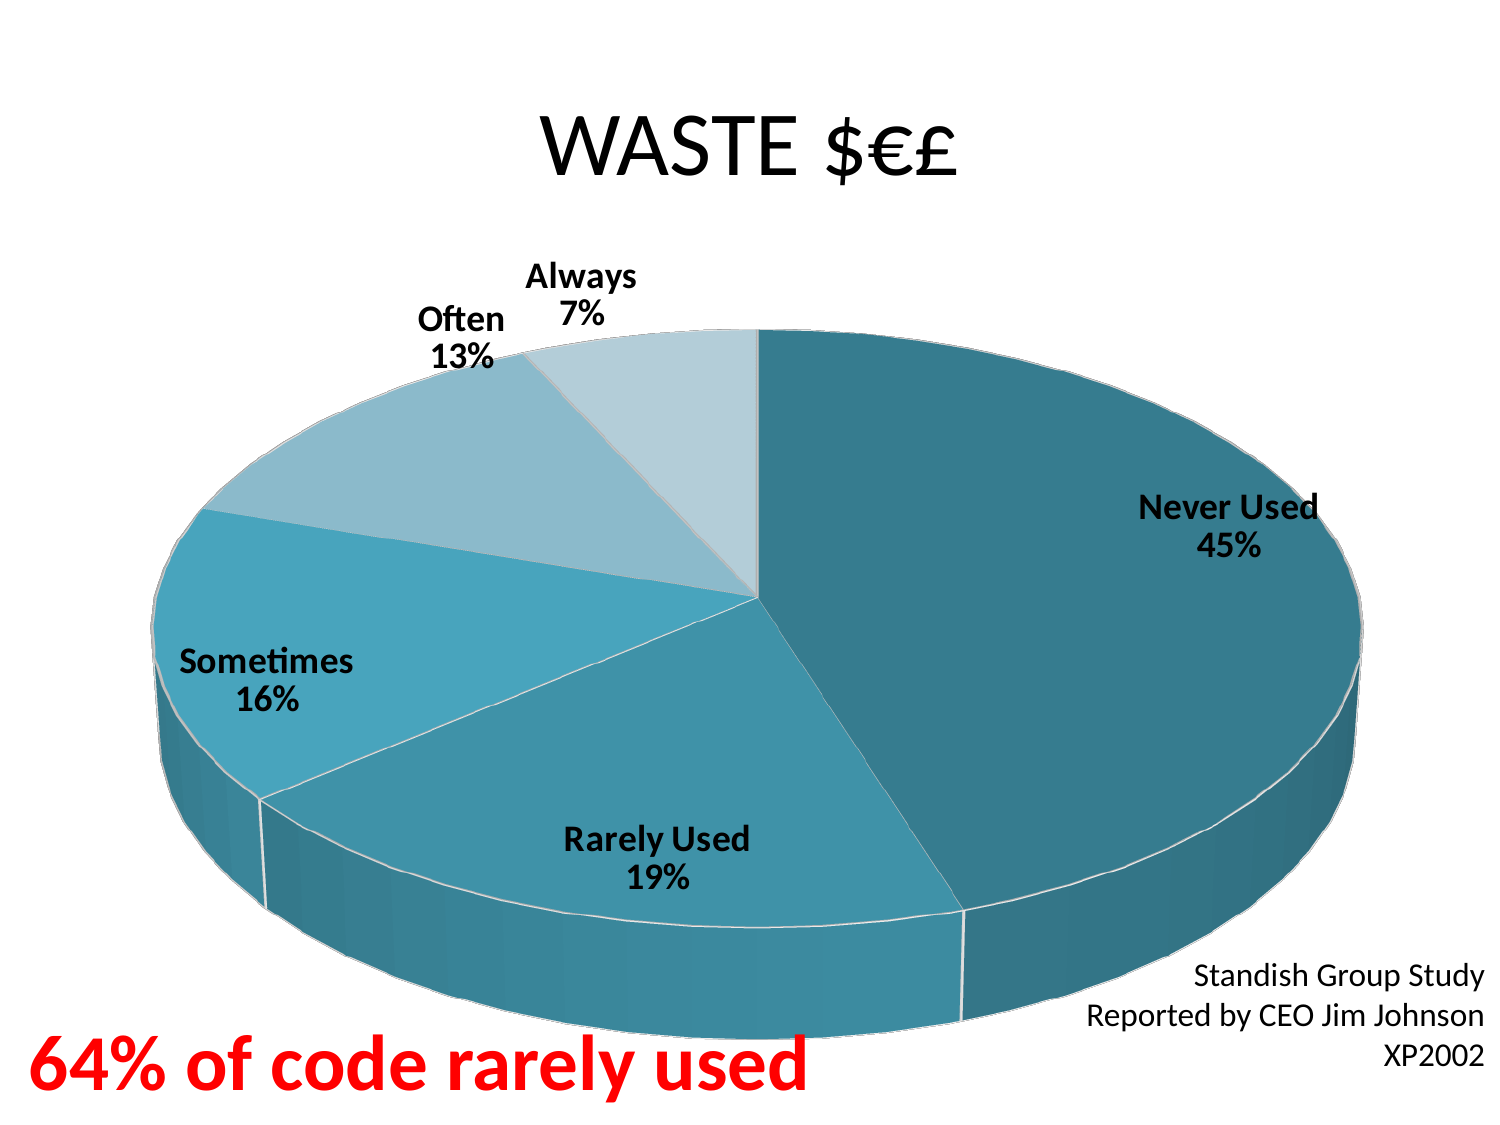

# WASTE $€£

[unsupported chart]

Standish Group Study
Reported by CEO Jim Johnson
XP2002

64% of code rarely used